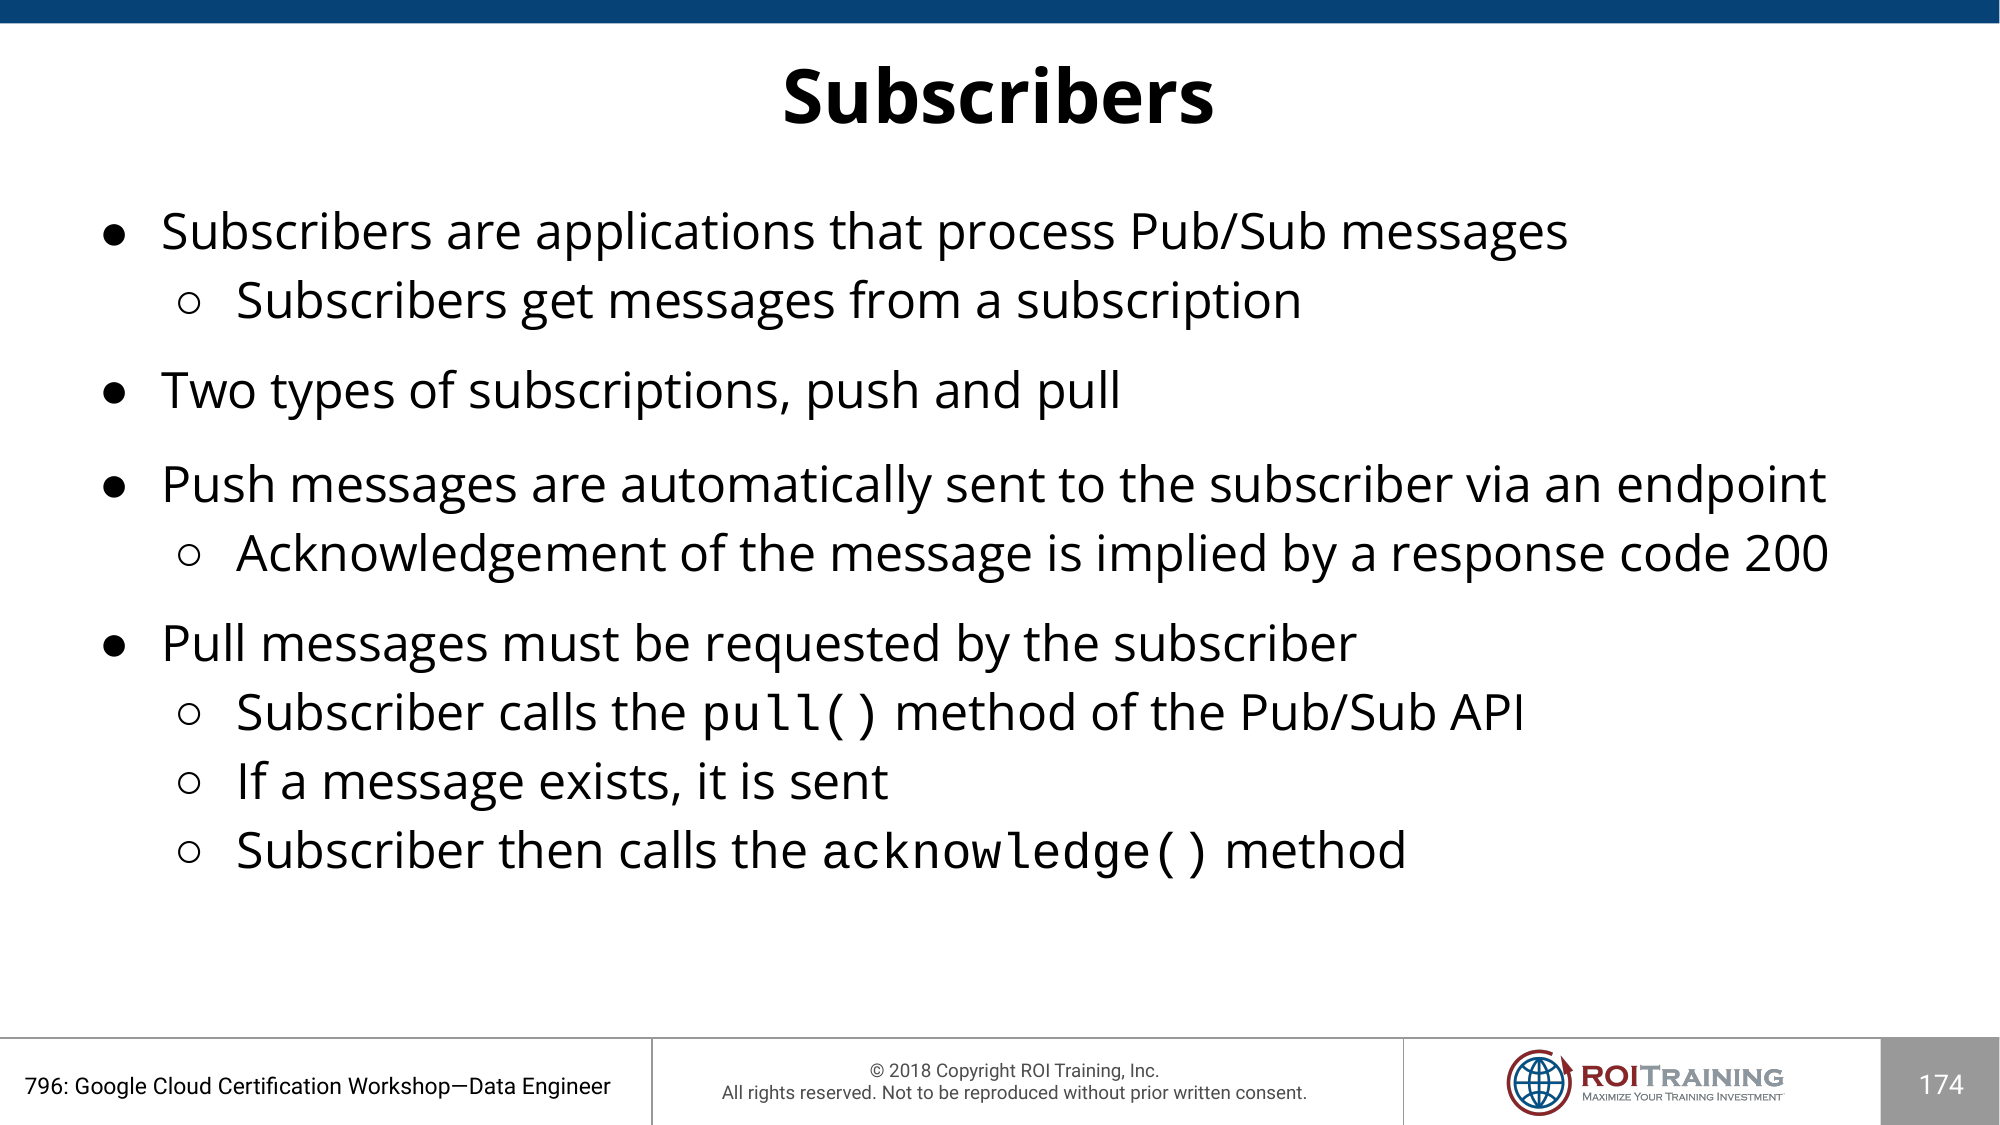

# Subscribers
Subscribers are applications that process Pub/Sub messages
Subscribers get messages from a subscription
Two types of subscriptions, push and pull
Push messages are automatically sent to the subscriber via an endpoint
Acknowledgement of the message is implied by a response code 200
Pull messages must be requested by the subscriber
Subscriber calls the pull() method of the Pub/Sub API
If a message exists, it is sent
Subscriber then calls the acknowledge() method